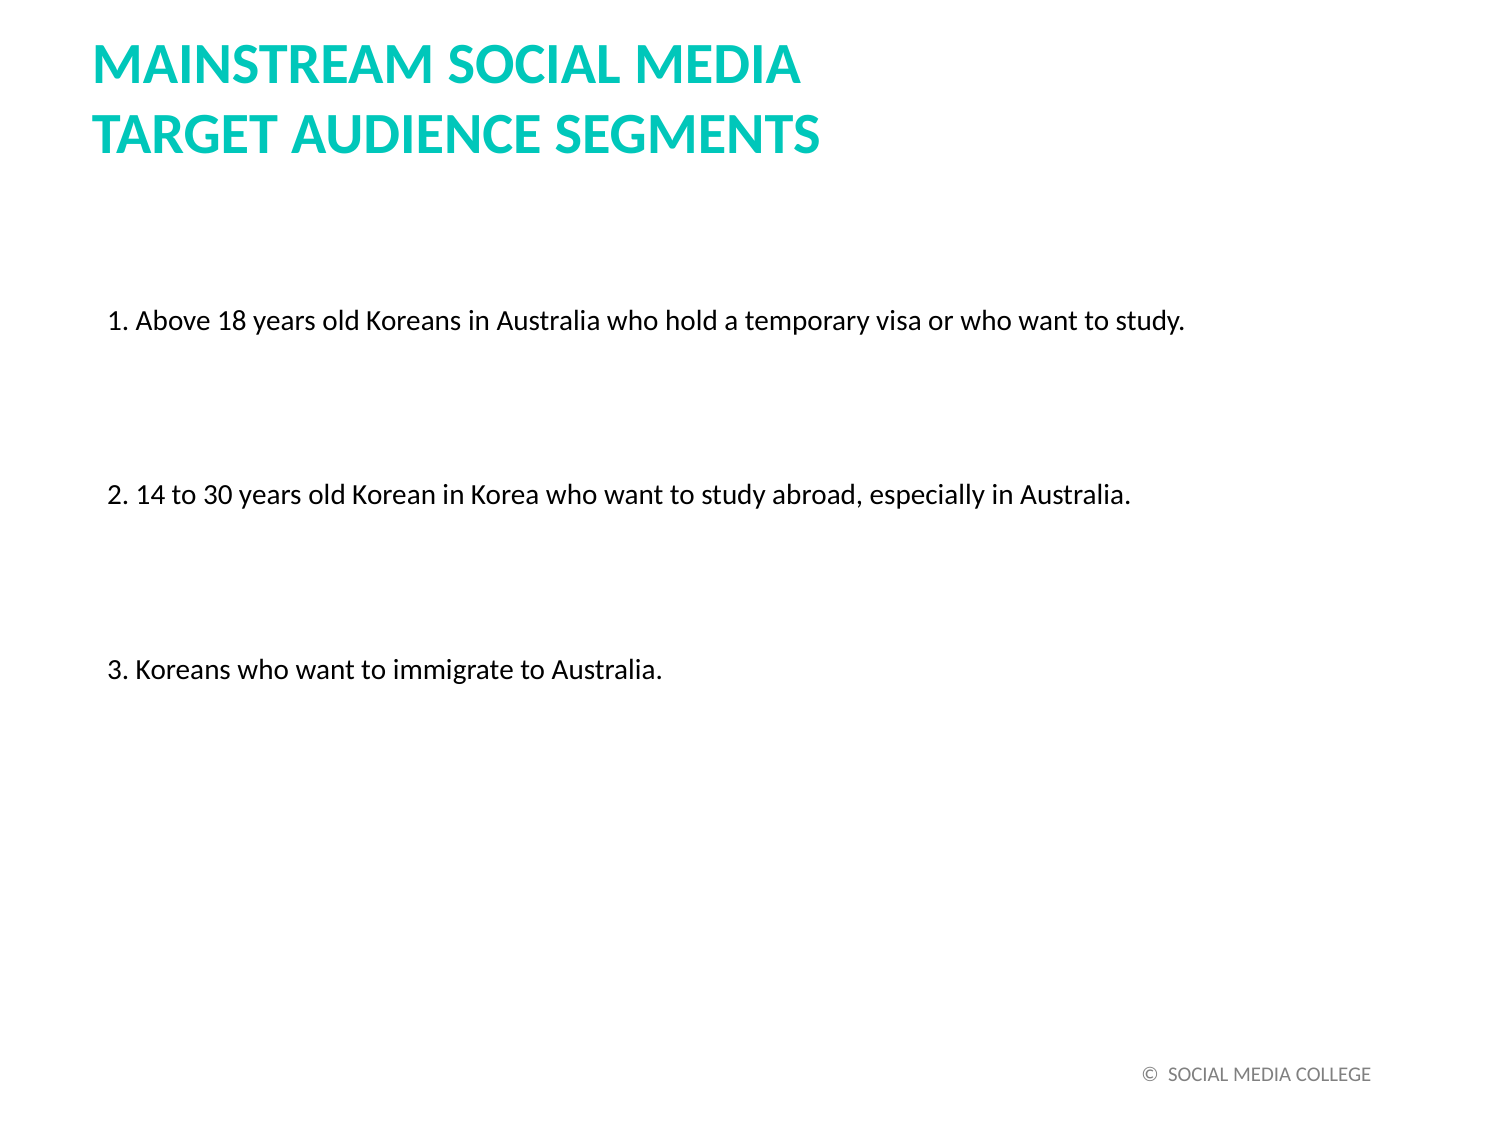

MAINSTREAM SOCIAL MEDIA
TARGET AUDIENCE SEGMENTS
1. Above 18 years old Koreans in Australia who hold a temporary visa or who want to study.

2. 14 to 30 years old Korean in Korea who want to study abroad, especially in Australia.

3. Koreans who want to immigrate to Australia.

 ©  SOCIAL MEDIA COLLEGE